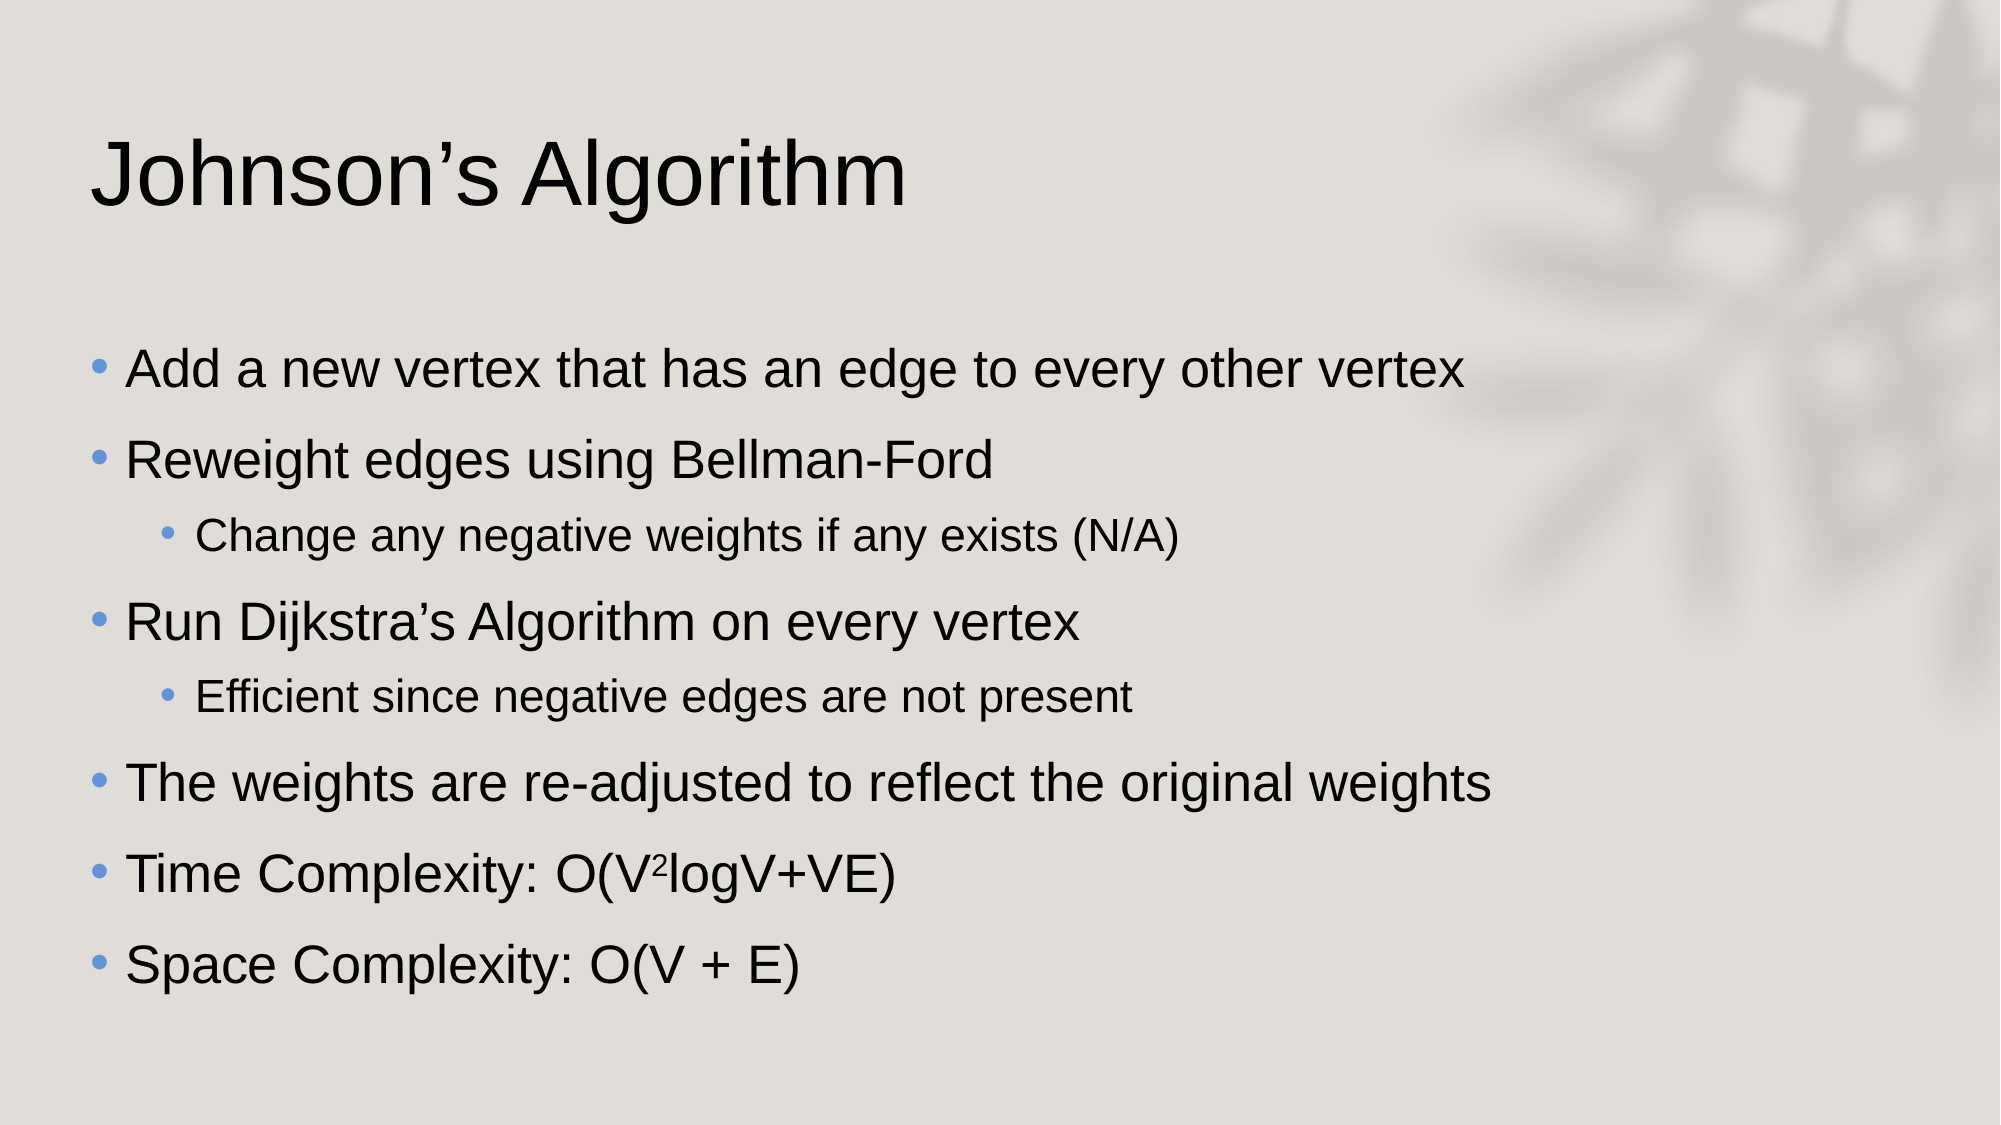

# Johnson’s Algorithm
Add a new vertex that has an edge to every other vertex
Reweight edges using Bellman-Ford
Change any negative weights if any exists (N/A)
Run Dijkstra’s Algorithm on every vertex
Efficient since negative edges are not present
The weights are re-adjusted to reflect the original weights
Time Complexity: O(V2logV+VE)
Space Complexity: O(V + E)